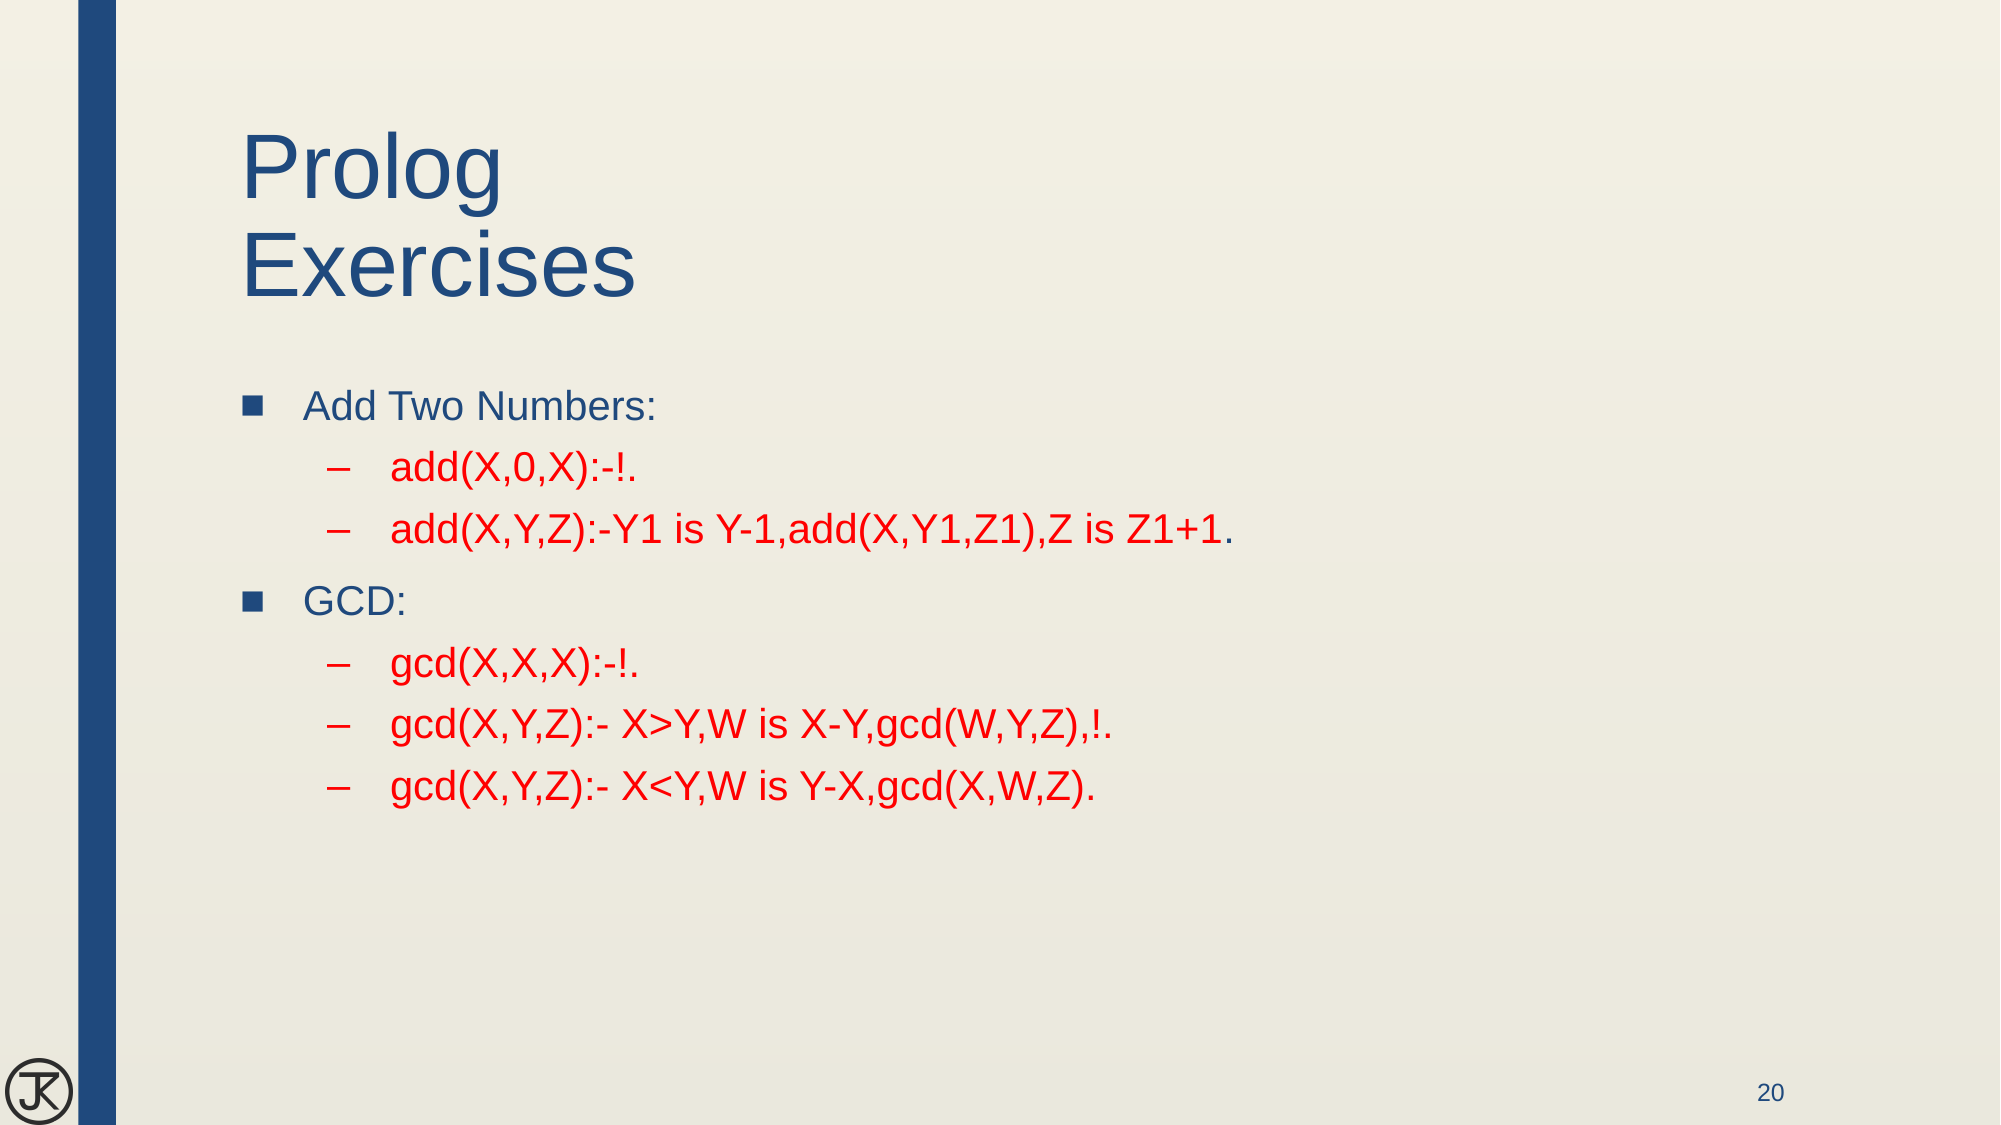

# Prolog Exercises
Add Two Numbers:
add(X,0,X):-!.
add(X,Y,Z):-Y1 is Y-1,add(X,Y1,Z1),Z is Z1+1.
GCD:
gcd(X,X,X):-!.
gcd(X,Y,Z):- X>Y,W is X-Y,gcd(W,Y,Z),!.
gcd(X,Y,Z):- X<Y,W is Y-X,gcd(X,W,Z).

20